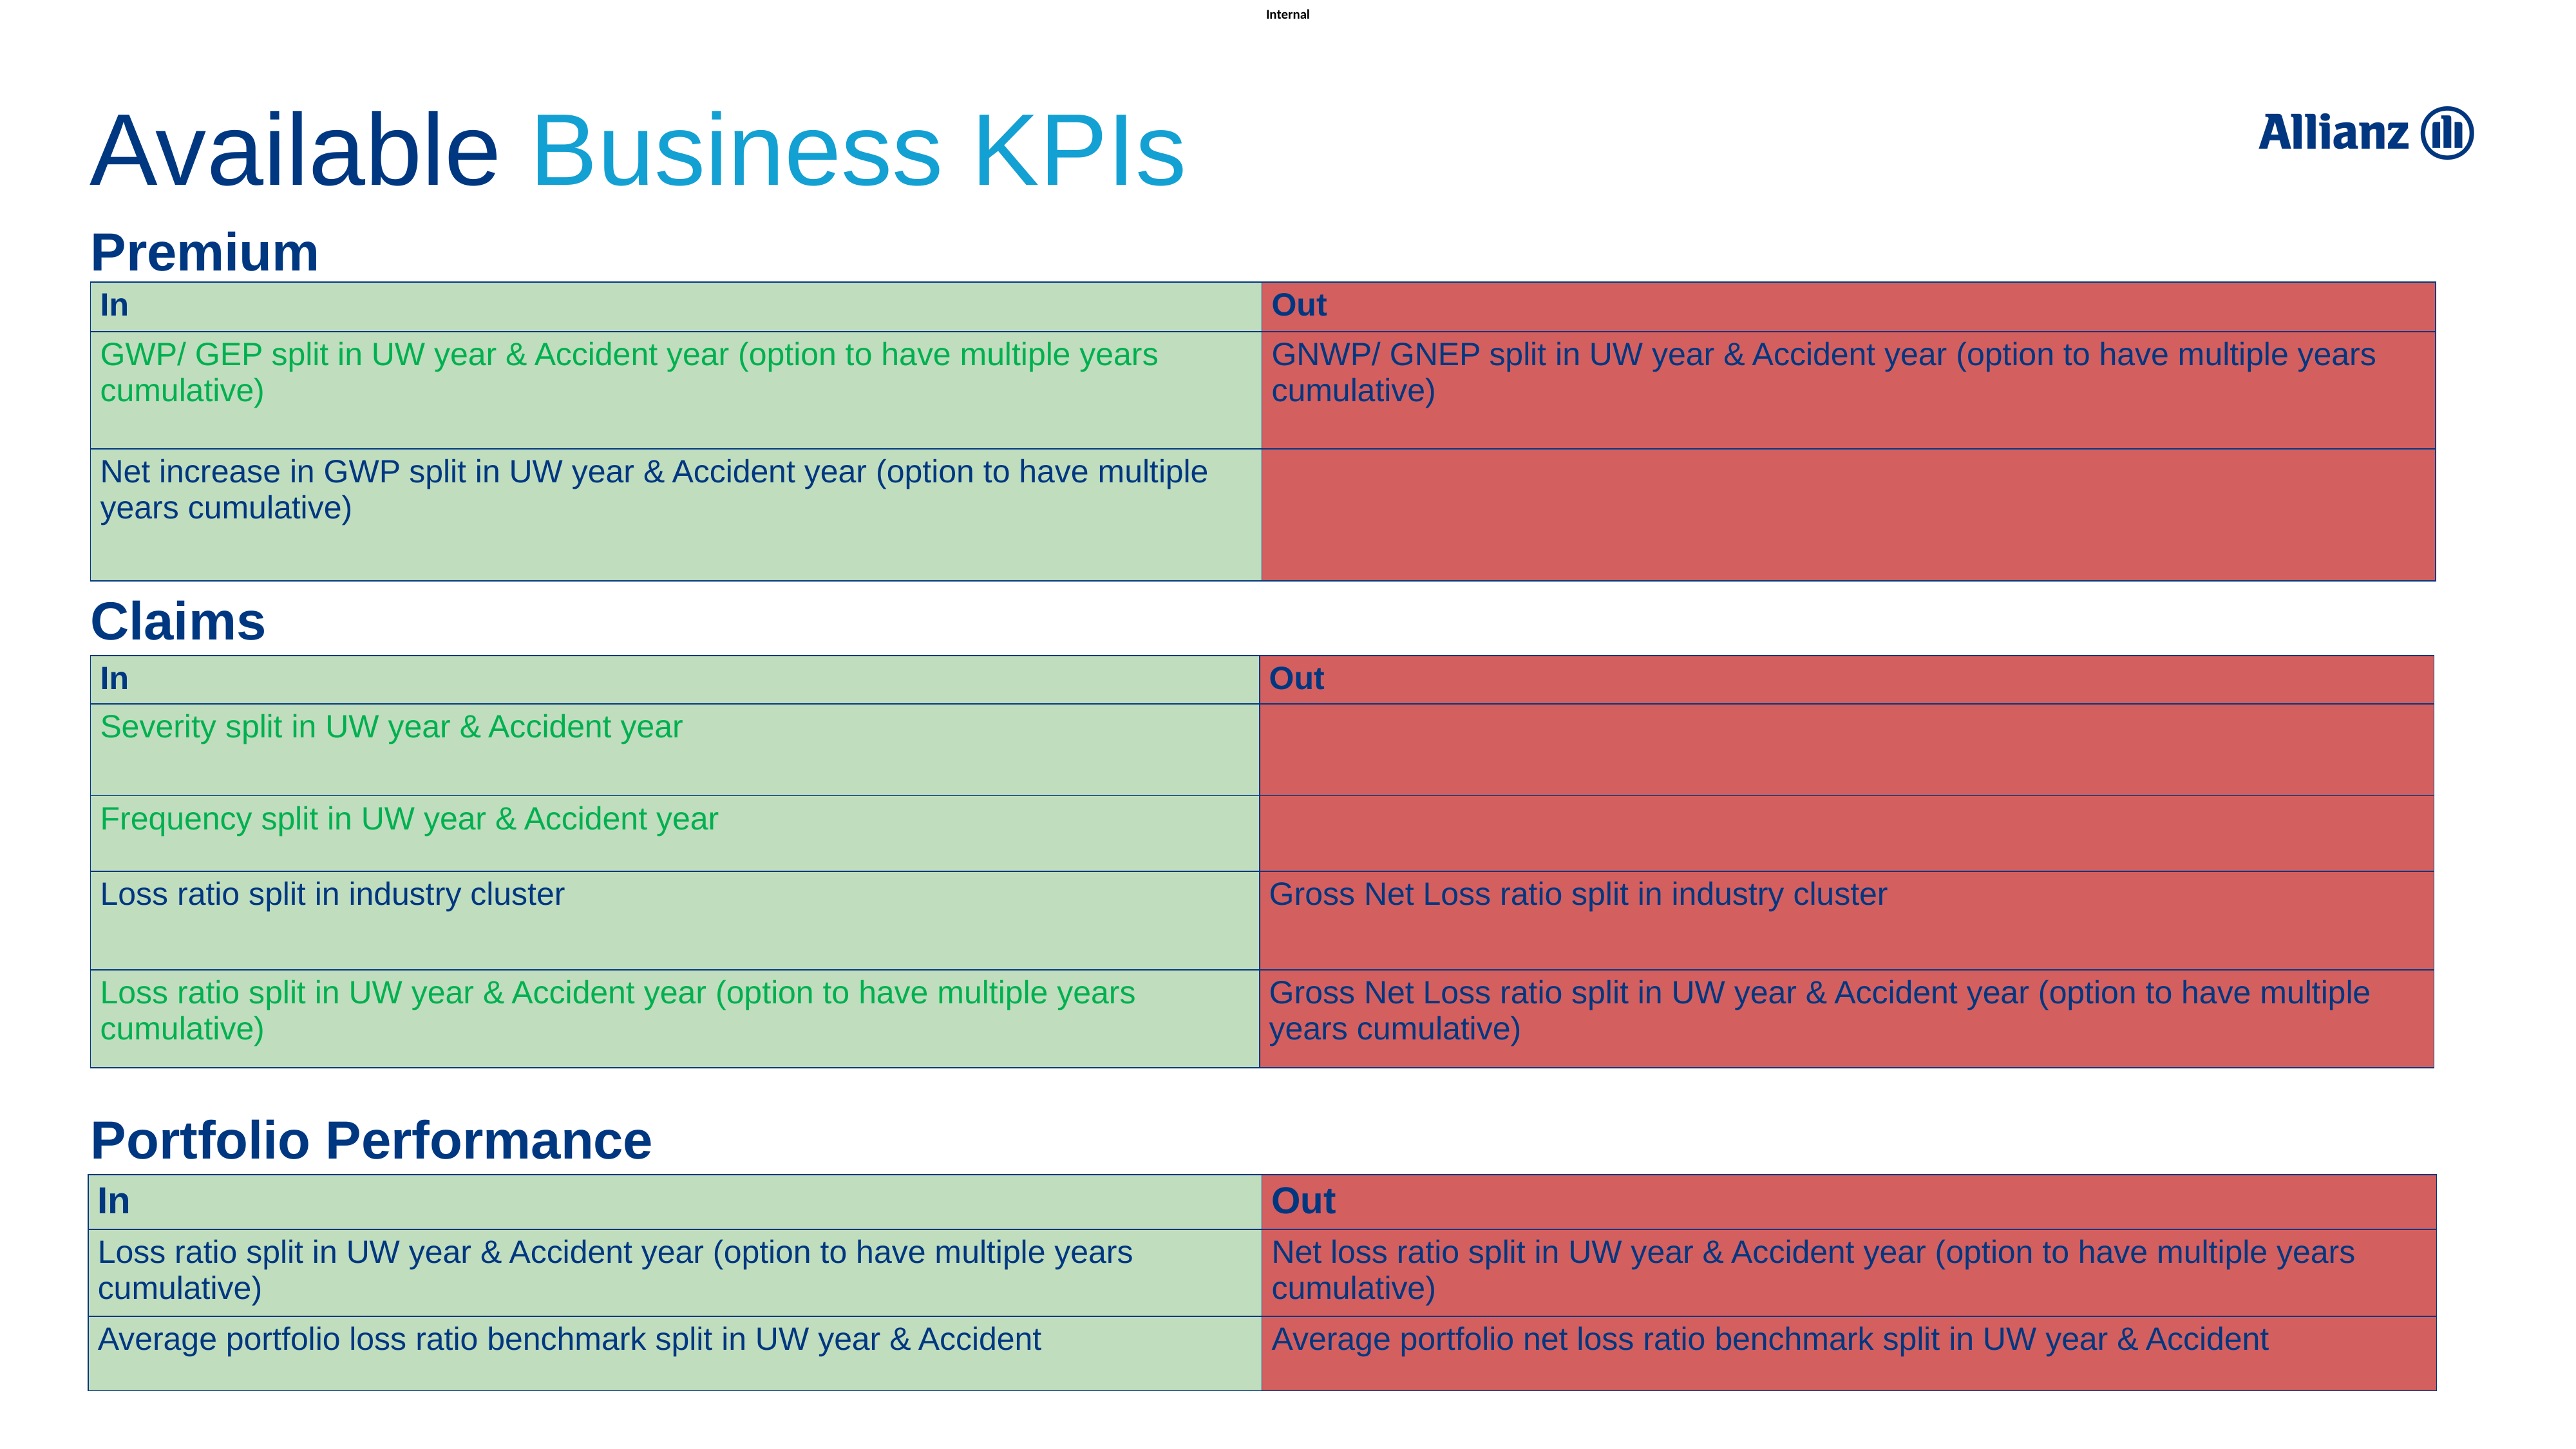

# Available Business KPIs
Premium
| In | Out |
| --- | --- |
| GWP/ GEP split in UW year & Accident year (option to have multiple years cumulative) | GNWP/ GNEP split in UW year & Accident year (option to have multiple years cumulative) |
| Net increase in GWP split in UW year & Accident year (option to have multiple years cumulative) |  |
Claims
| In | Out |
| --- | --- |
| Severity split in UW year & Accident year |  |
| Frequency split in UW year & Accident year |  |
| Loss ratio split in industry cluster | Gross Net Loss ratio split in industry cluster |
| Loss ratio split in UW year & Accident year (option to have multiple years cumulative) | Gross Net Loss ratio split in UW year & Accident year (option to have multiple years cumulative) |
Portfolio Performance
| In | Out |
| --- | --- |
| Loss ratio split in UW year & Accident year (option to have multiple years cumulative) | Net loss ratio split in UW year & Accident year (option to have multiple years cumulative) |
| Average portfolio loss ratio benchmark split in UW year & Accident | Average portfolio net loss ratio benchmark split in UW year & Accident |
20